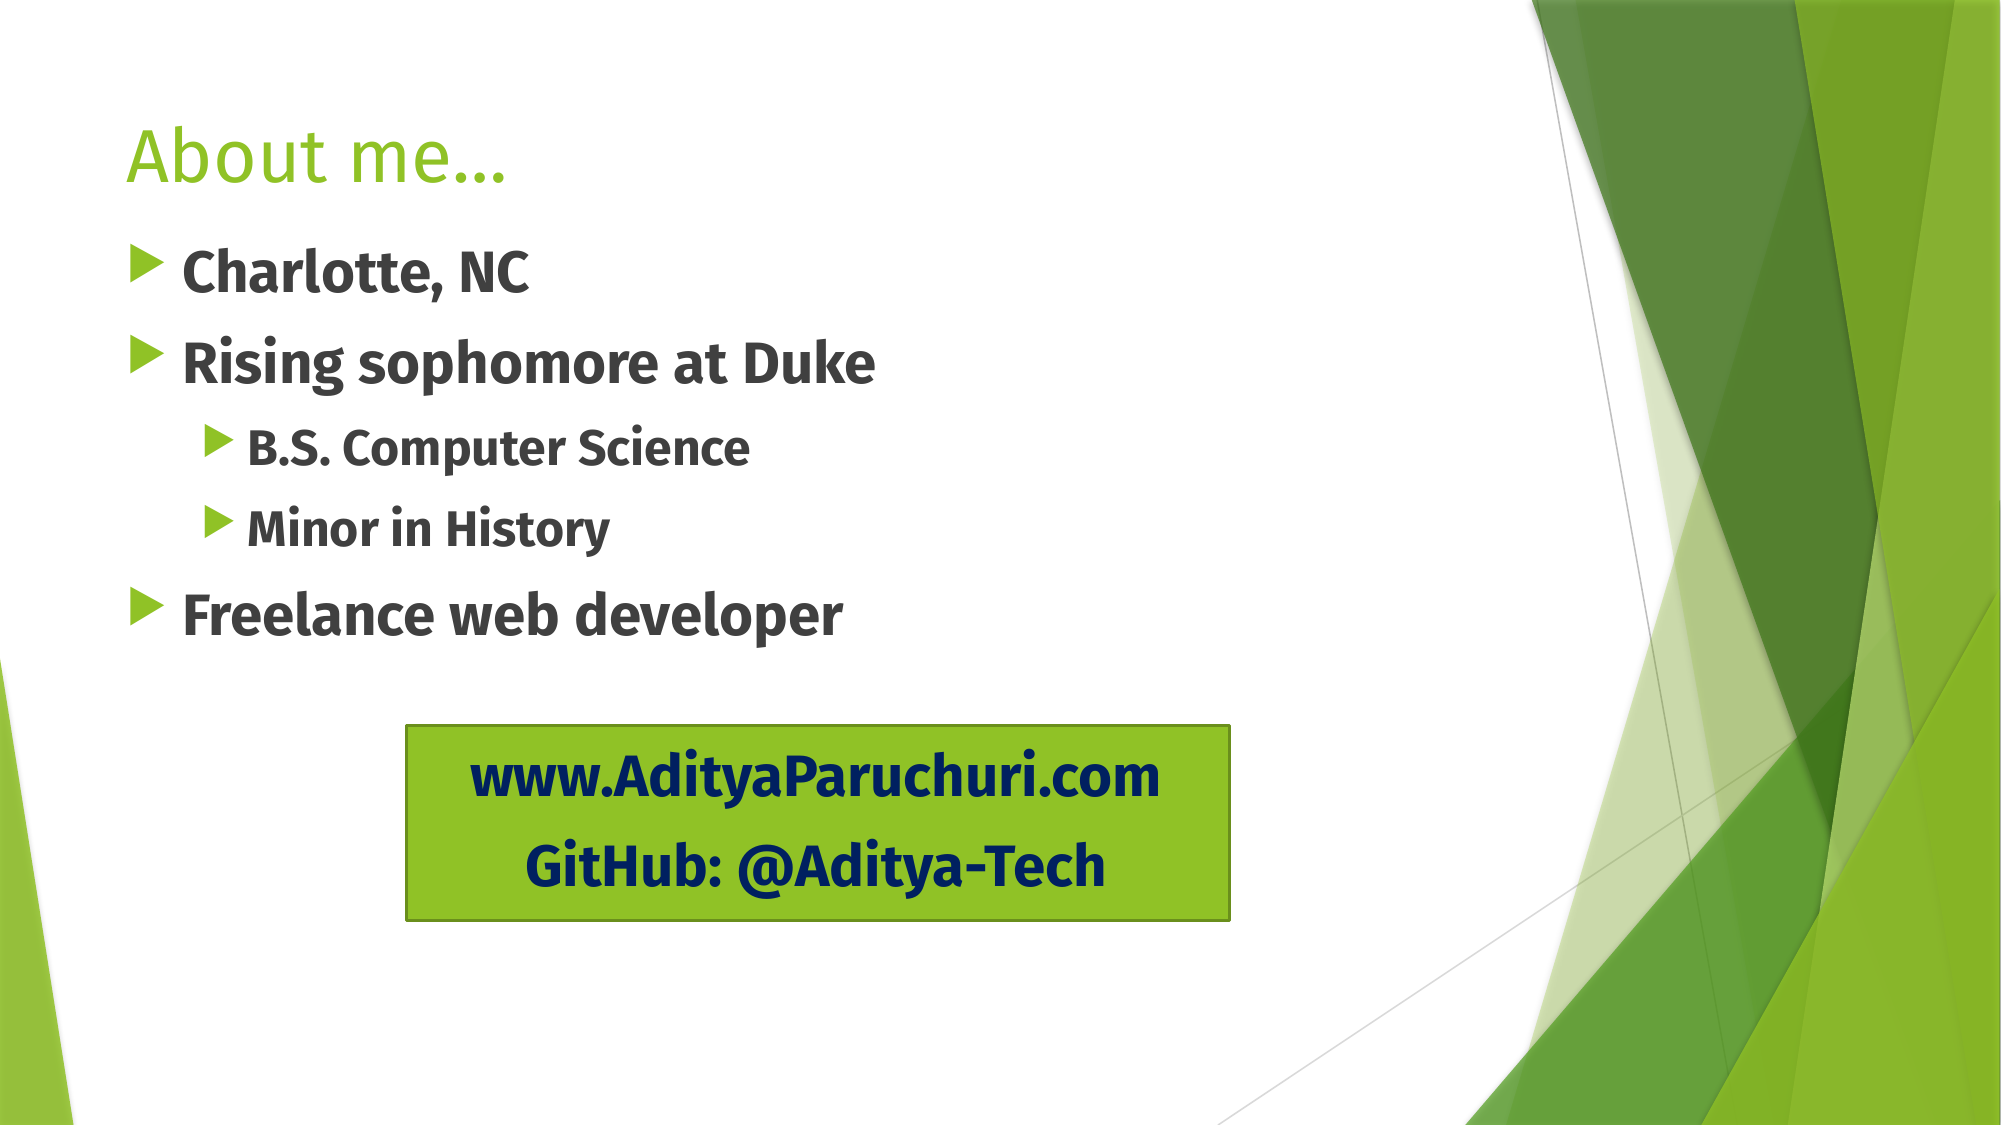

# About me…
Charlotte, NC
Rising sophomore at Duke
B.S. Computer Science
Minor in History
Freelance web developer
www.AdityaParuchuri.com
GitHub: @Aditya-Tech